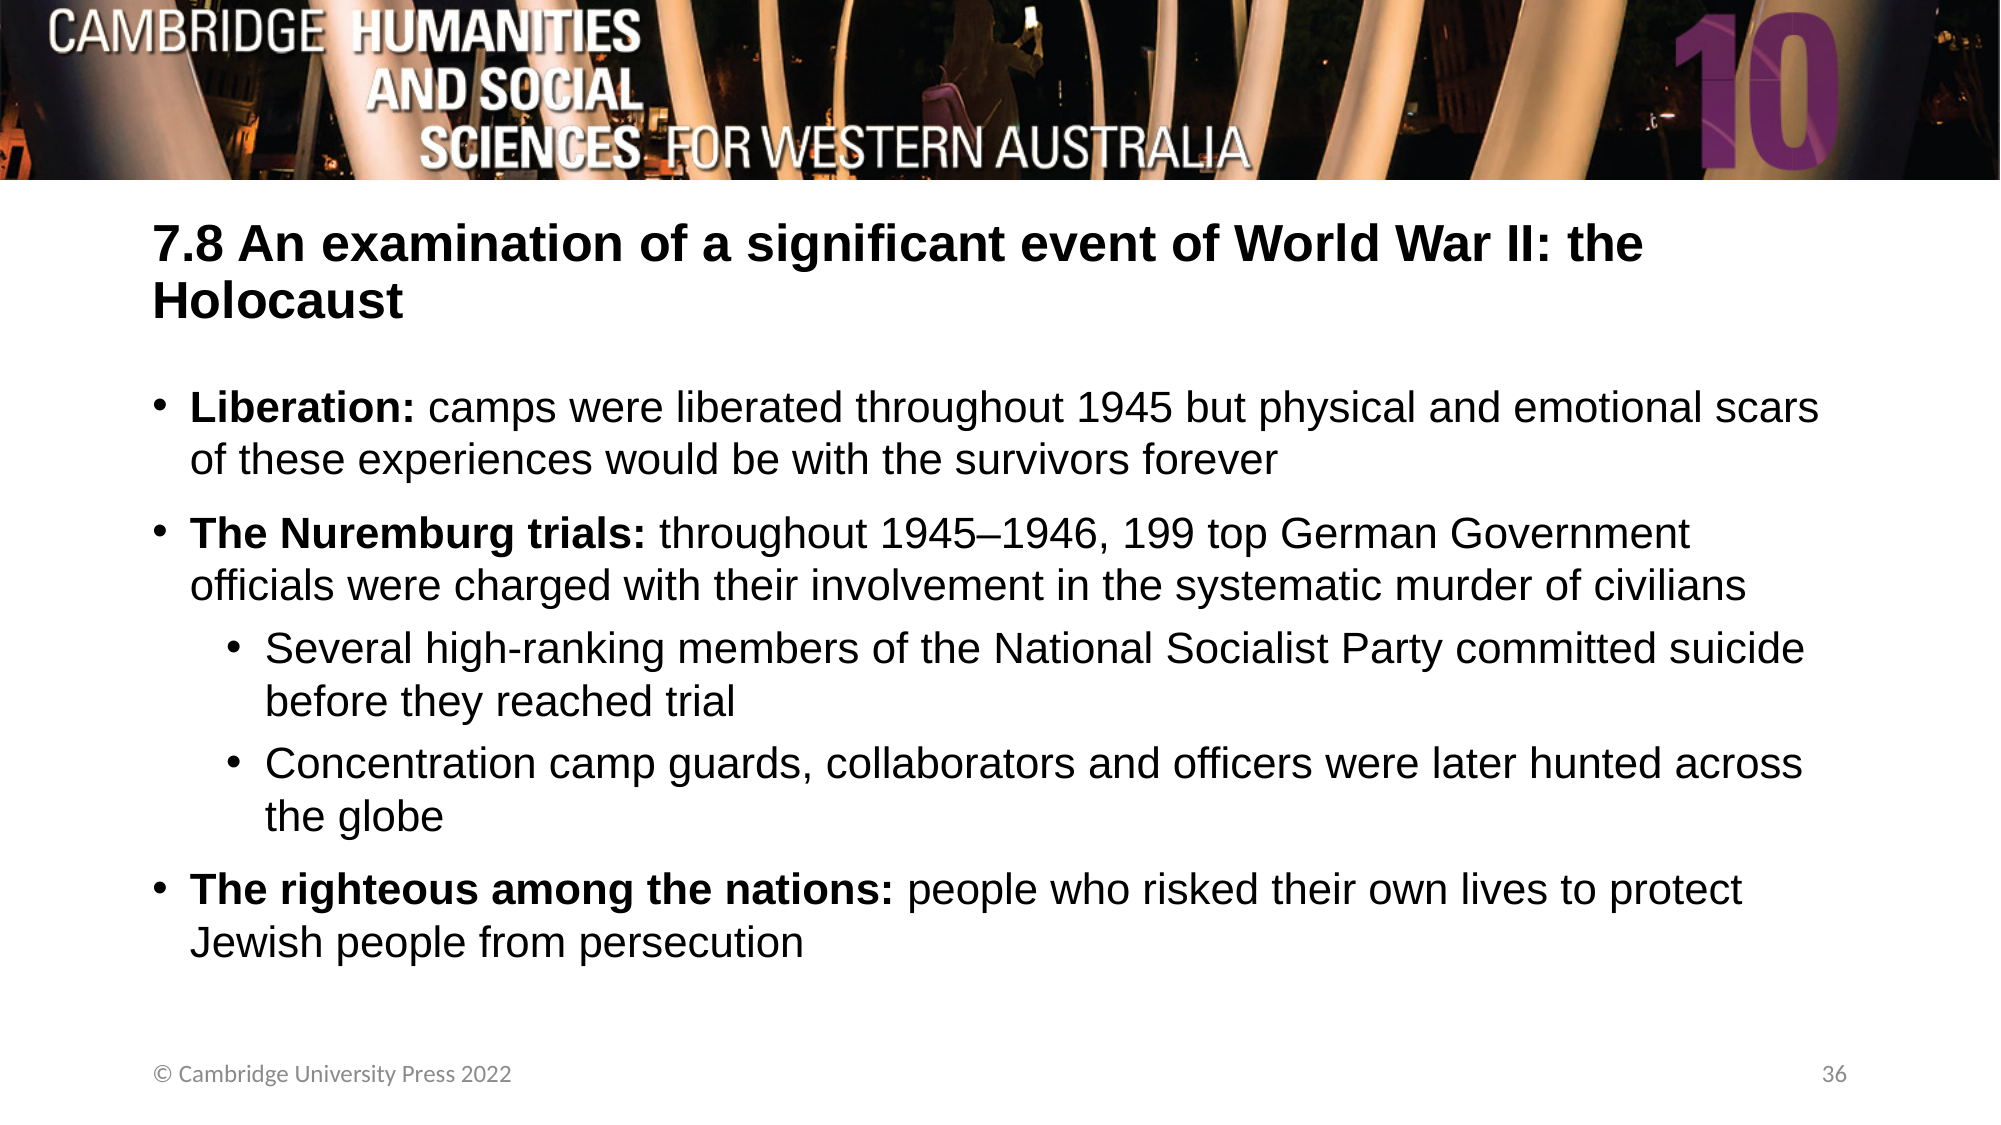

# 7.8 An examination of a significant event of World War II: the Holocaust
Liberation: camps were liberated throughout 1945 but physical and emotional scars of these experiences would be with the survivors forever
The Nuremburg trials: throughout 1945–1946, 199 top German Government officials were charged with their involvement in the systematic murder of civilians
Several high-ranking members of the National Socialist Party committed suicide before they reached trial
Concentration camp guards, collaborators and officers were later hunted across the globe
The righteous among the nations: people who risked their own lives to protect Jewish people from persecution

© Cambridge University Press 2022
36